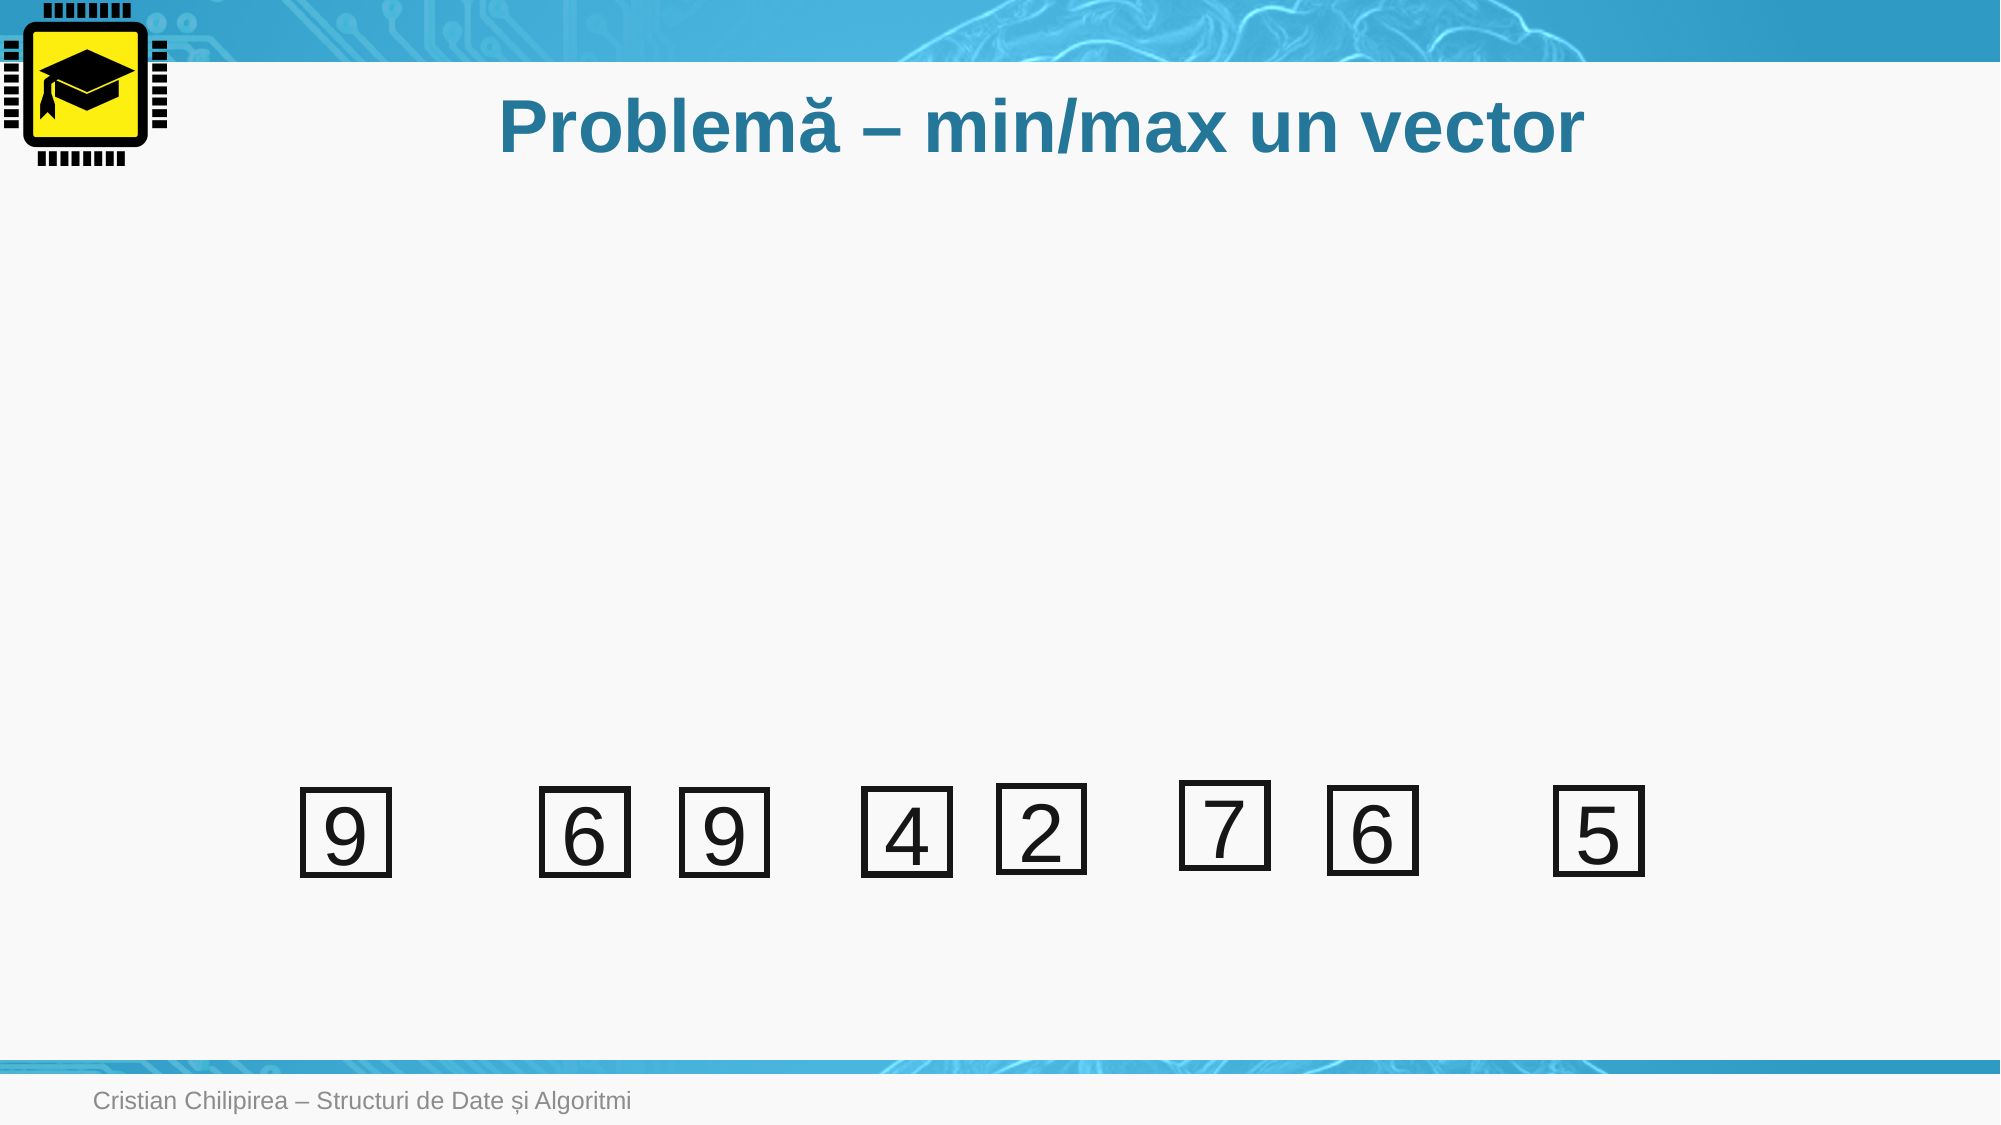

# Problemă – min/max un vector
7
2
6
5
4
6
9
9
Cristian Chilipirea – Structuri de Date și Algoritmi